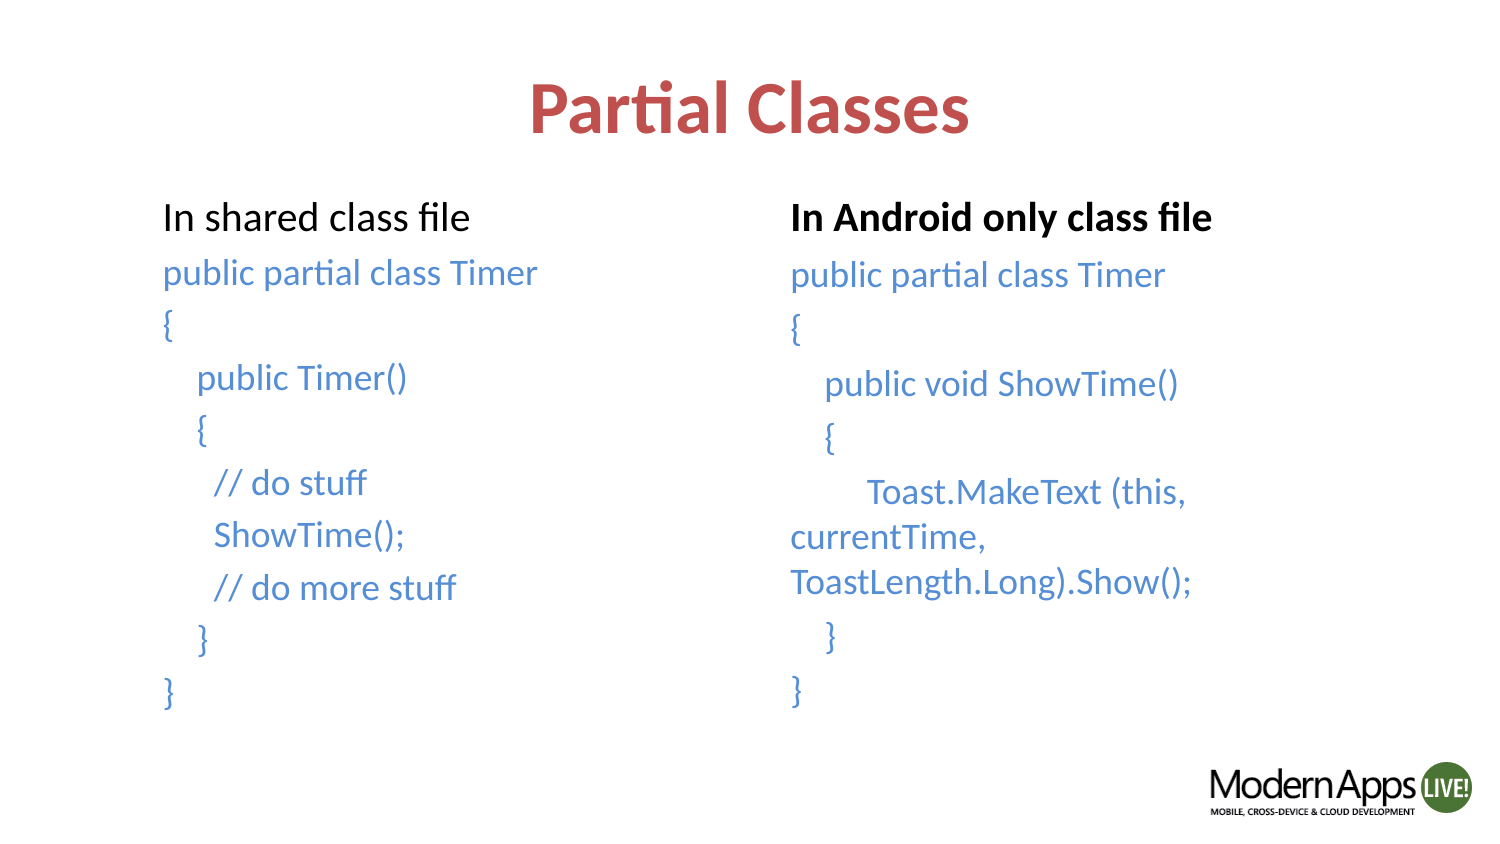

# Partial Classes
In shared class file
public partial class Timer
{
    public Timer()
    {
      // do stuff
      ShowTime();
      // do more stuff
    }
}
In Android only class file
public partial class Timer
{
    public void ShowTime()
    {
         Toast.MakeText (this, currentTime, ToastLength.Long).Show();
    }
}